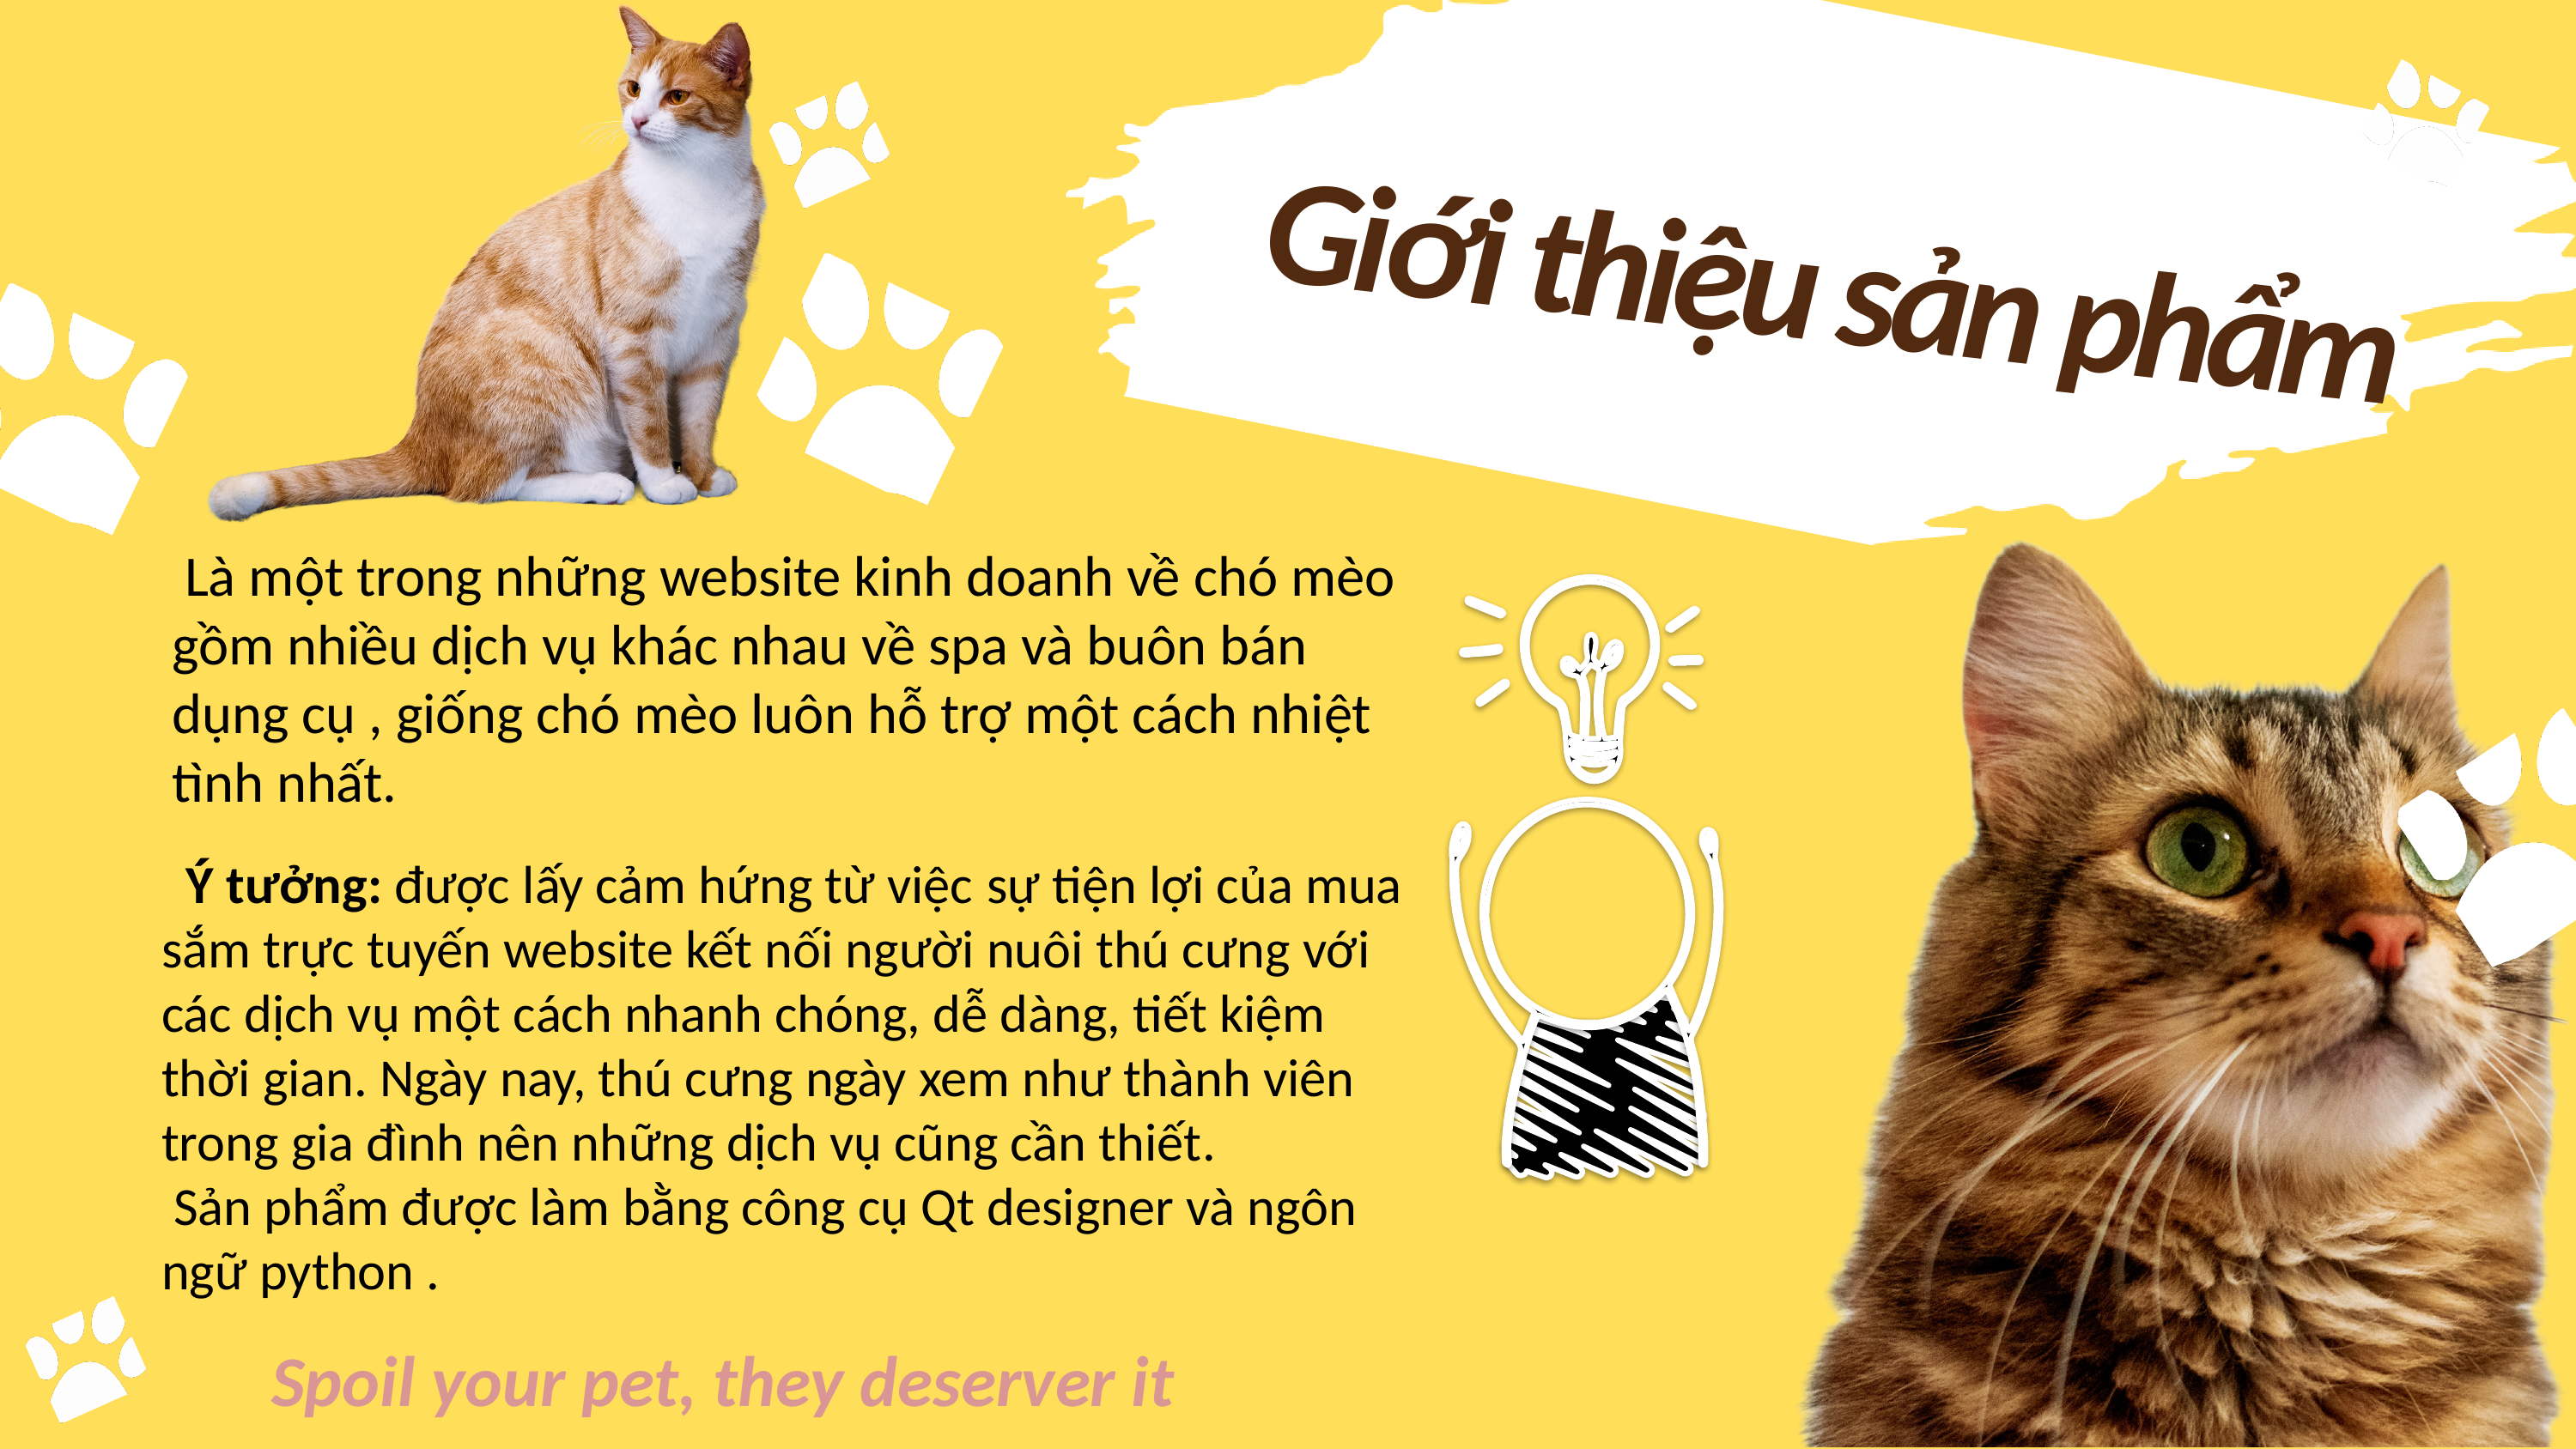

Giới thiệu sản phẩm

 Là một trong những website kinh doanh về chó mèo gồm nhiều dịch vụ khác nhau về spa và buôn bán dụng cụ , giống chó mèo luôn hỗ trợ một cách nhiệt tình nhất.

  Ý tưởng: được lấy cảm hứng từ việc sự tiện lợi của mua sắm trực tuyến website kết nối người nuôi thú cưng với các dịch vụ một cách nhanh chóng, dễ dàng, tiết kiệm thời gian. Ngày nay, thú cưng ngày xem như thành viên trong gia đình nên những dịch vụ cũng cần thiết.
 Sản phẩm được làm bằng công cụ Qt designer và ngôn ngữ python .
Spoil your pet, they deserver it